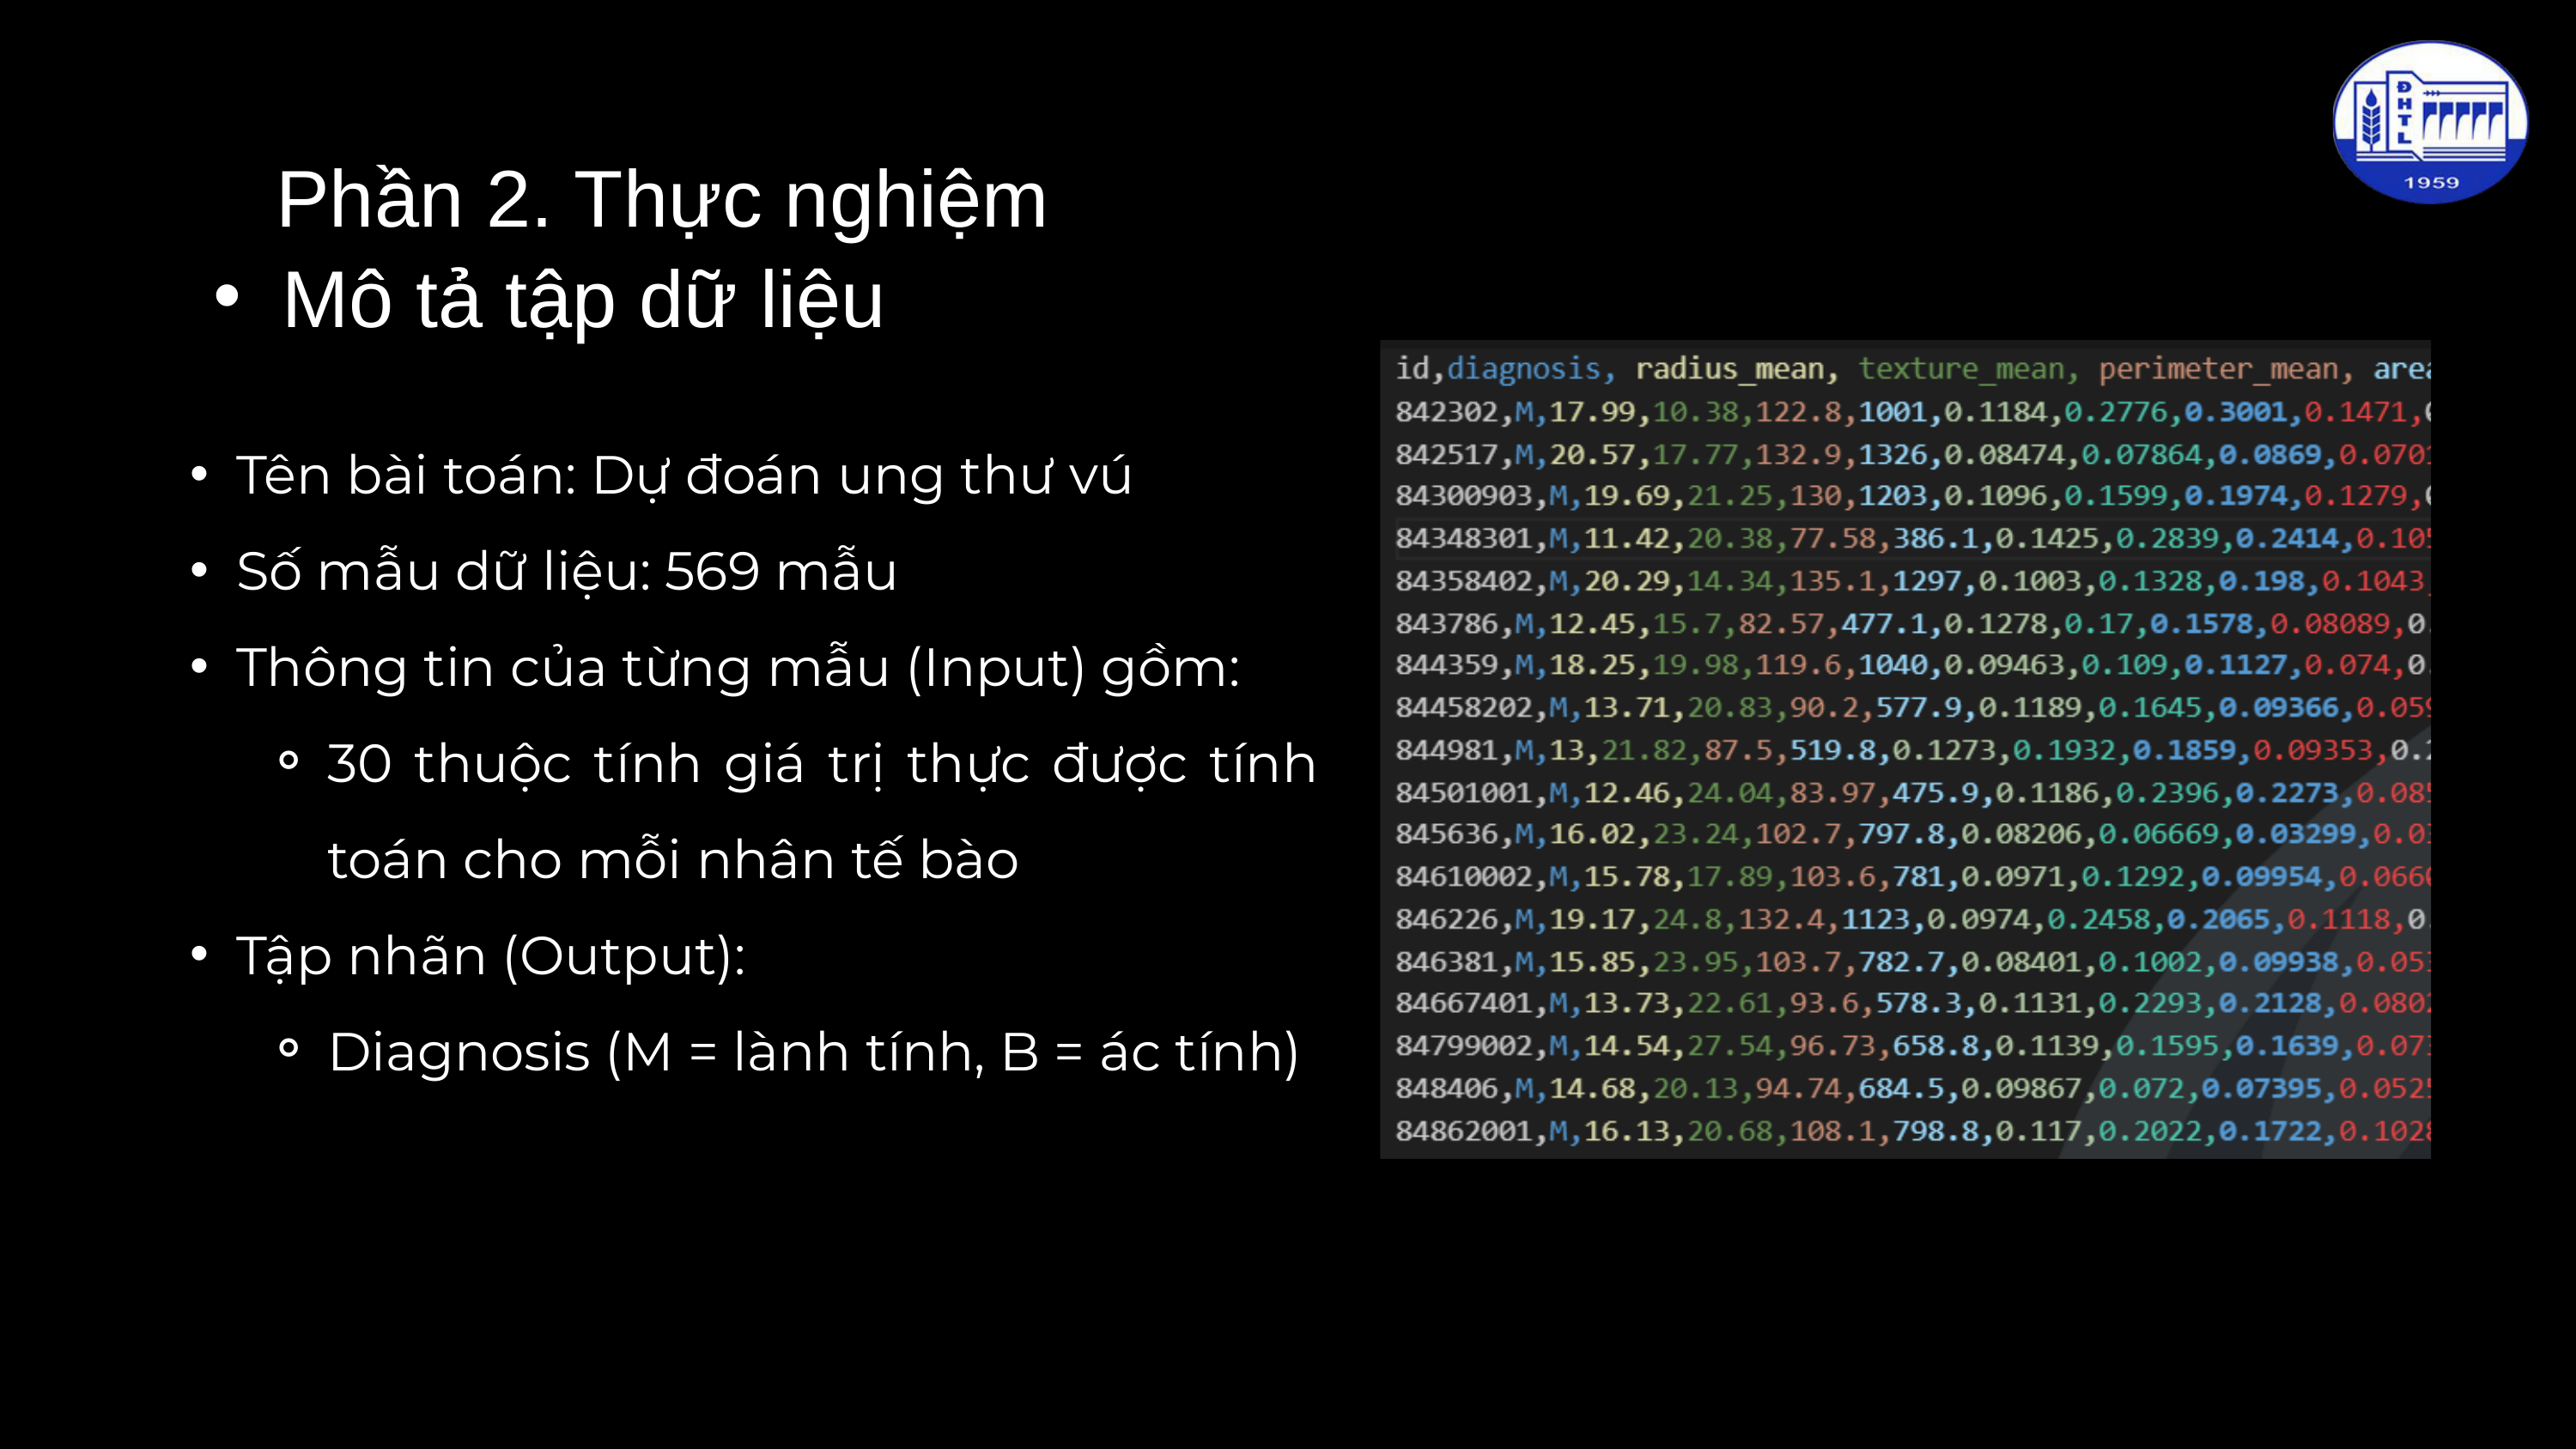

Phần 2. Thực nghiệm
Mô tả tập dữ liệu

Tên bài toán: Dự đoán ung thư vú
Số mẫu dữ liệu: 569 mẫu
Thông tin của từng mẫu (Input) gồm:
30 thuộc tính giá trị thực được tính toán cho mỗi nhân tế bào
Tập nhãn (Output):
Diagnosis (M = lành tính, B = ác tính)